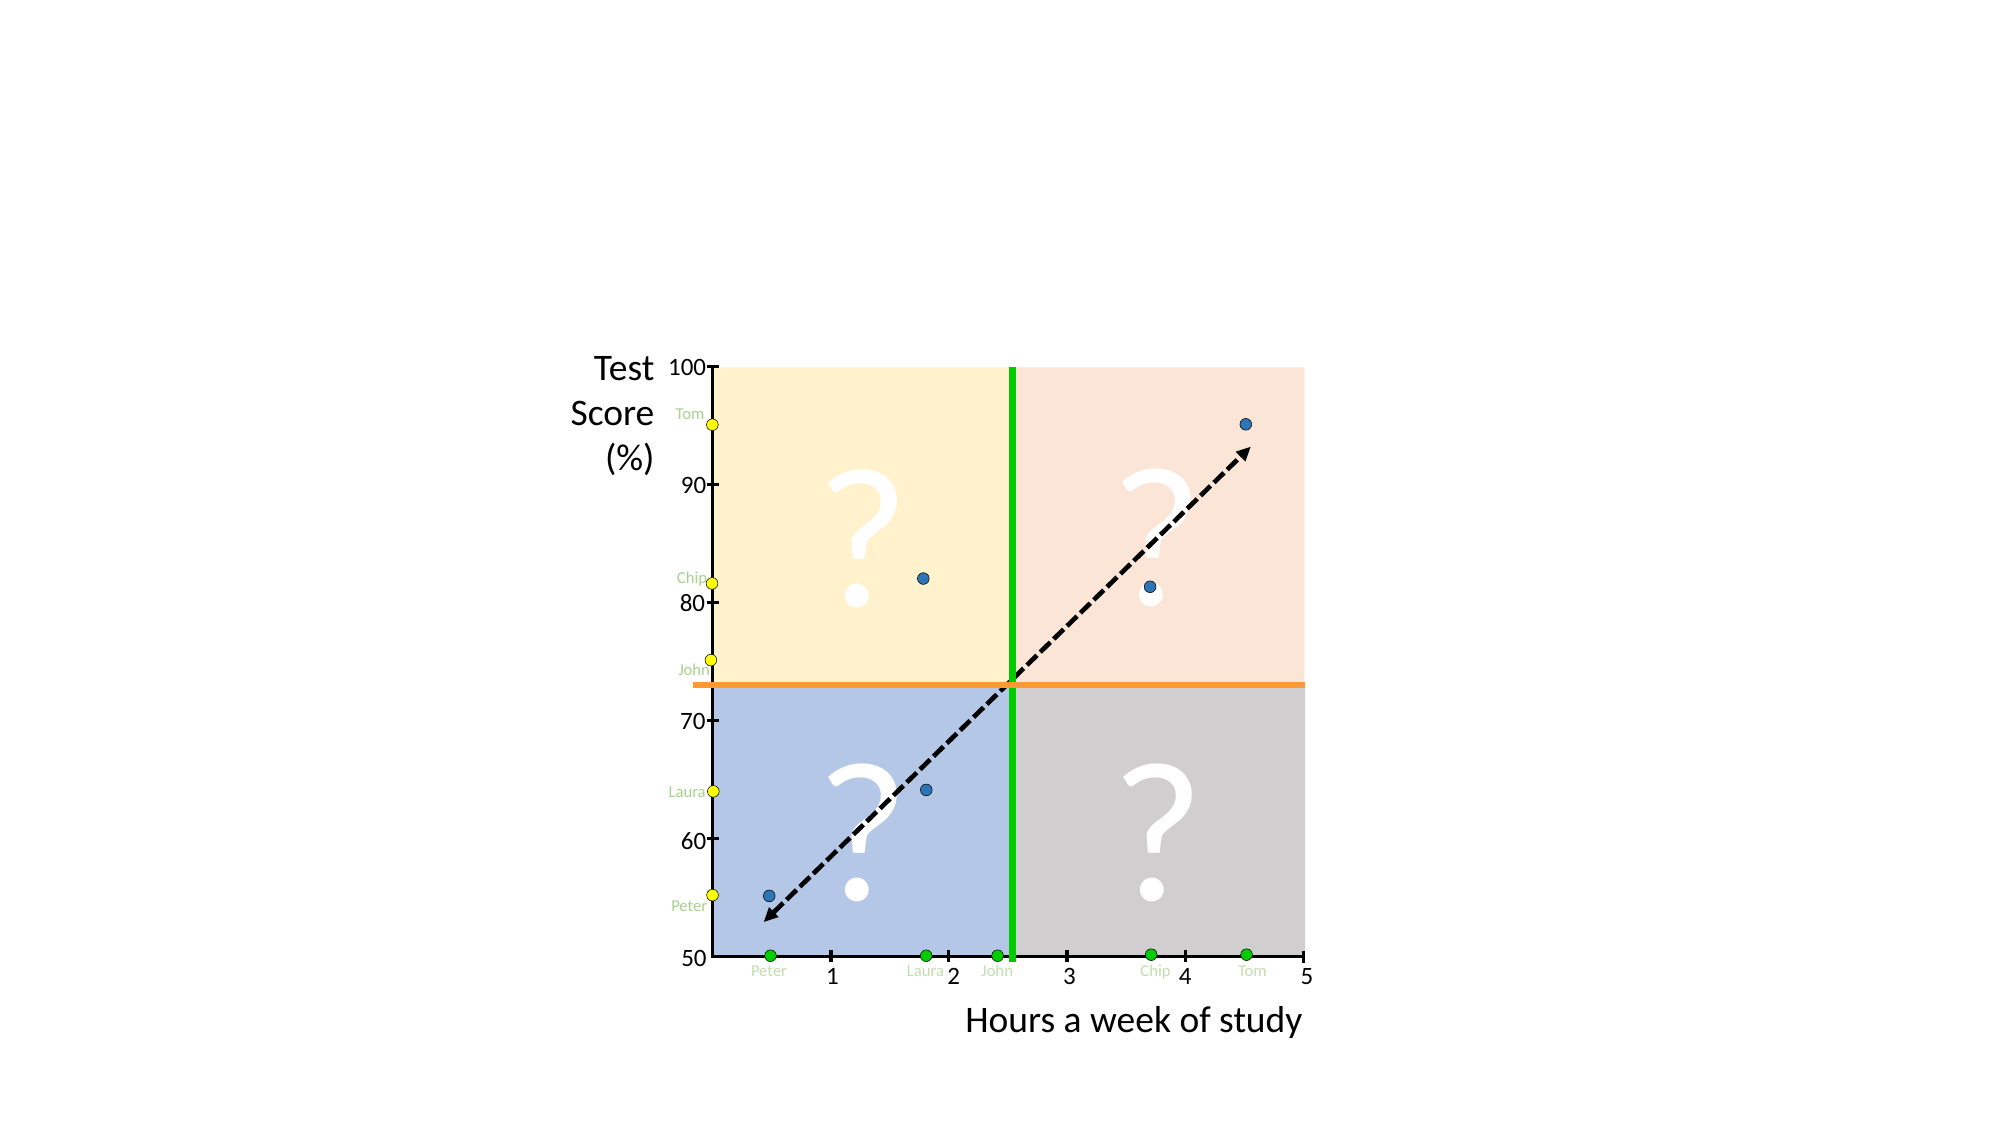

Test
Score
(%)
100
?
?
Tom

90
Chip

80

John

?
?
70
Laura

60
Peter

50

Peter                                Laura          John                                  Chip                  Tom
1                   2                  3                  4                   5
Hours a week of study